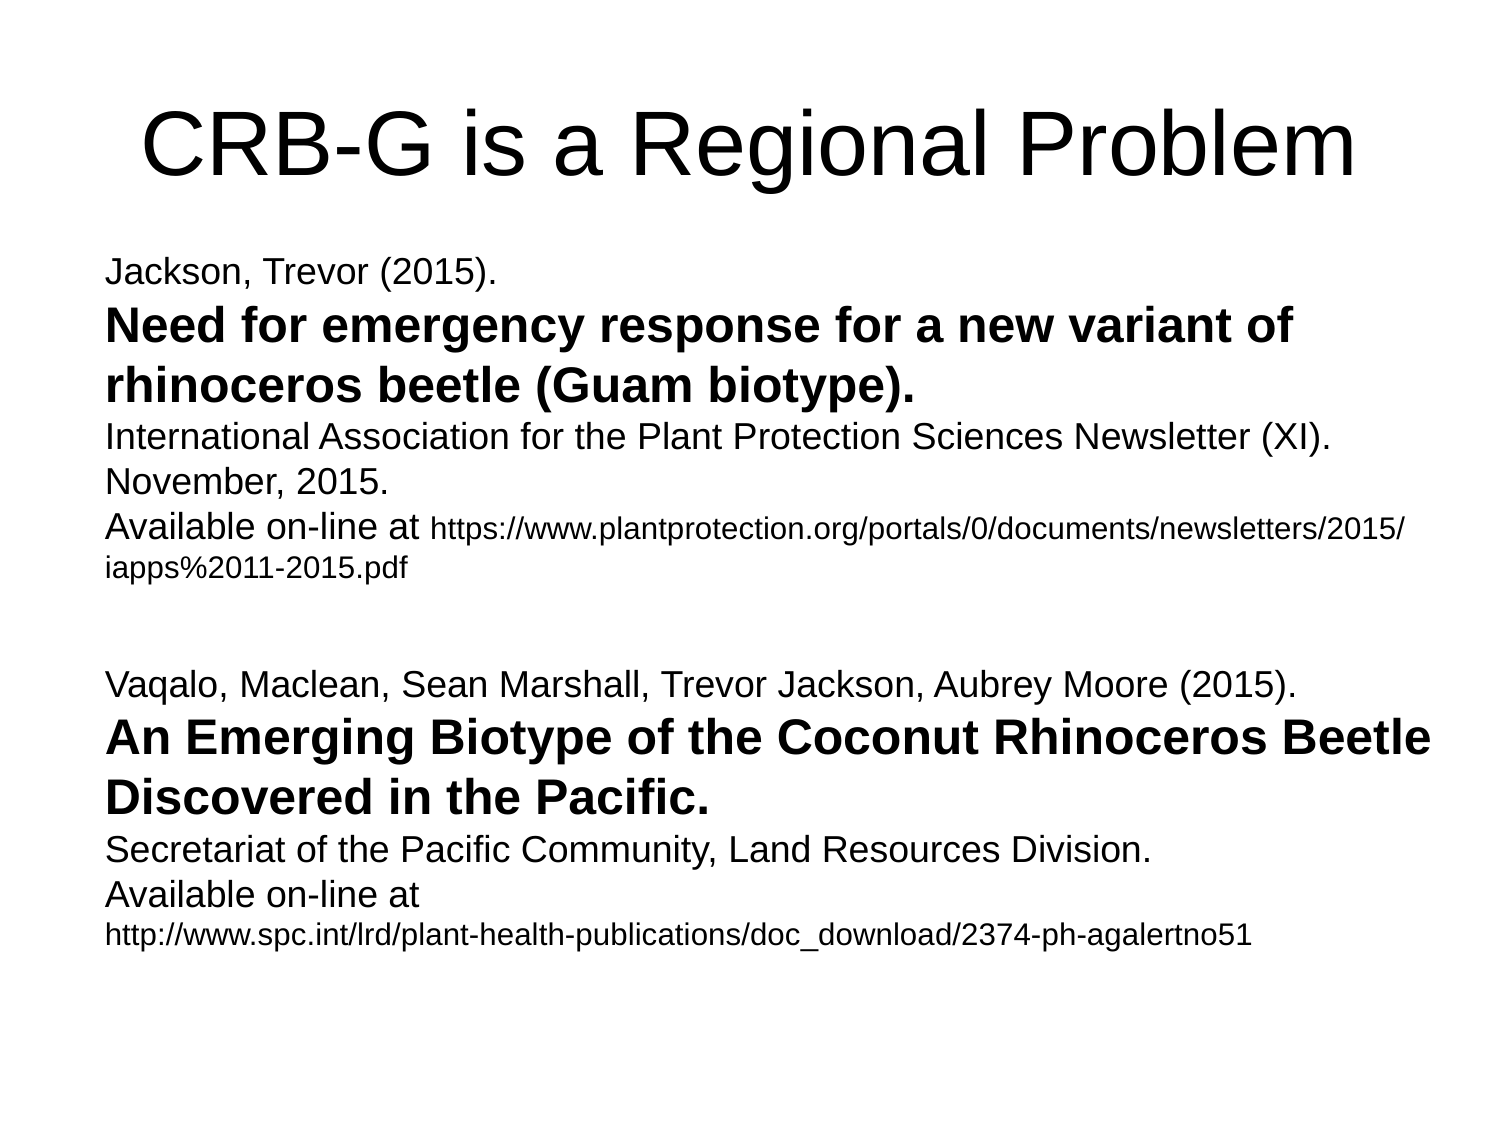

CRB-G is a Regional Problem
Jackson, Trevor (2015).
Need for emergency response for a new variant of rhinoceros beetle (Guam biotype).
International Association for the Plant Protection Sciences Newsletter (XI). November, 2015.
Available on-line at https://www.plantprotection.org/portals/0/documents/newsletters/2015/iapps%2011-2015.pdf

Vaqalo, Maclean, Sean Marshall, Trevor Jackson, Aubrey Moore (2015).
An Emerging Biotype of the Coconut Rhinoceros Beetle Discovered in the Pacific.
Secretariat of the Pacific Community, Land Resources Division.
Available on-line at
http://www.spc.int/lrd/plant-health-publications/doc_download/2374-ph-agalertno51